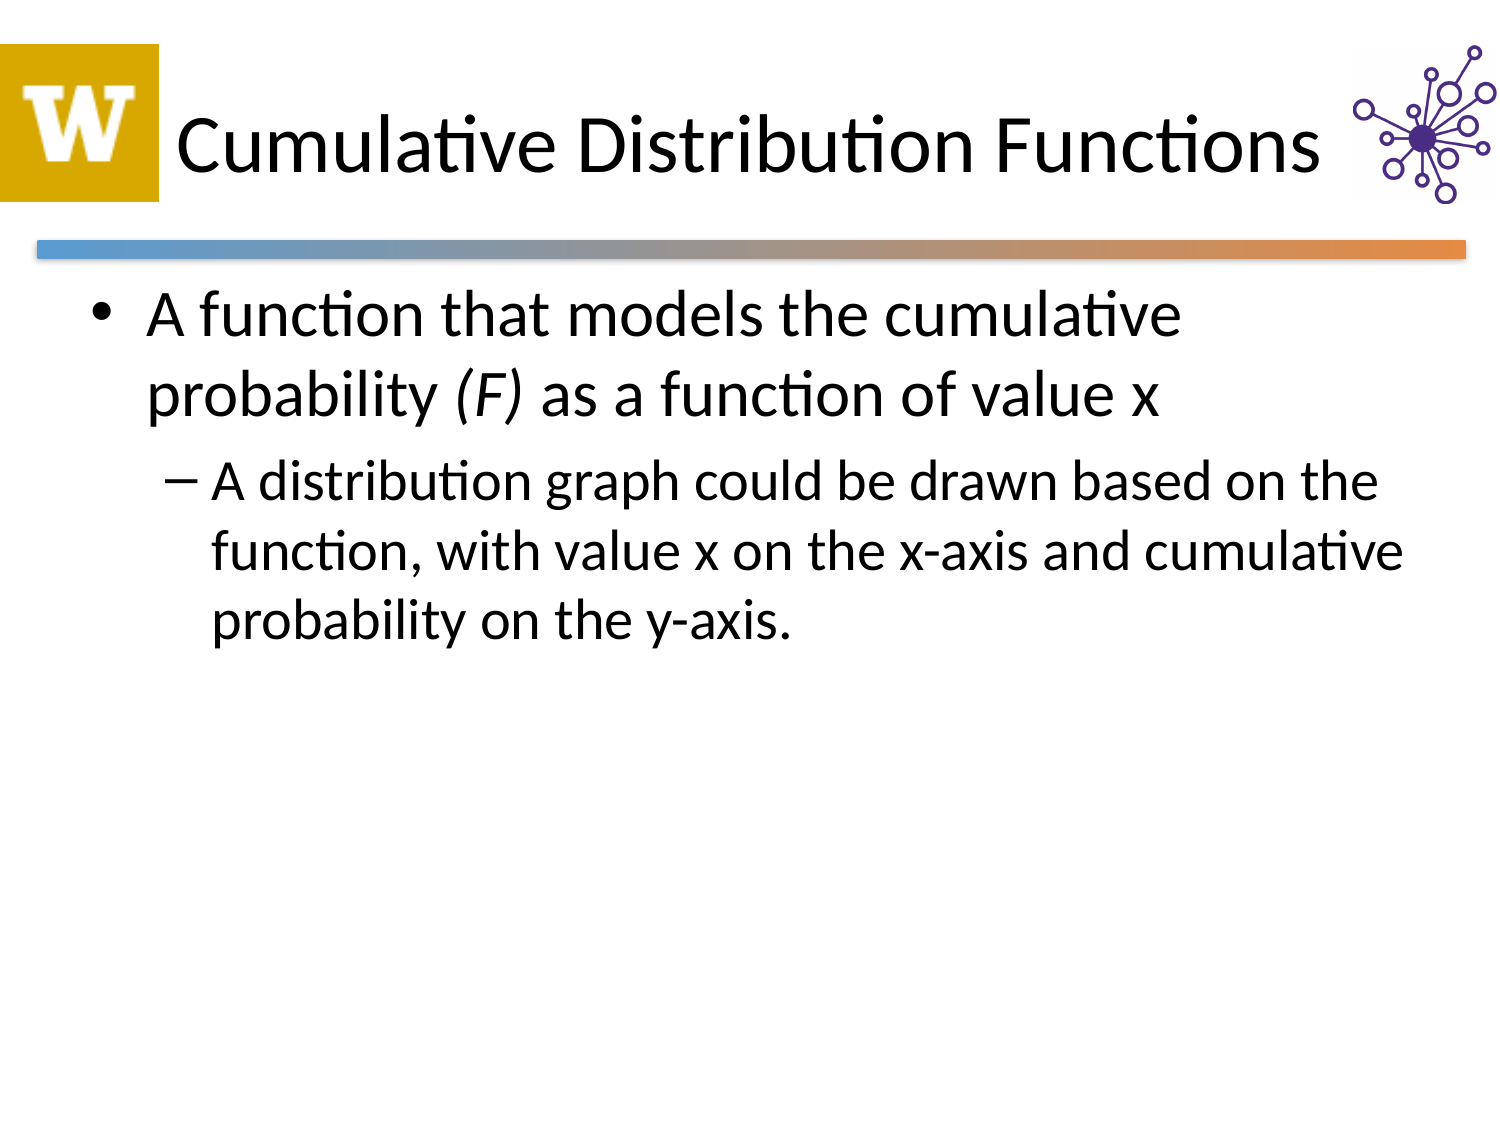

# Cumulative Distribution Functions
A function that models the cumulative probability (F) as a function of value x
A distribution graph could be drawn based on the function, with value x on the x-axis and cumulative probability on the y-axis.